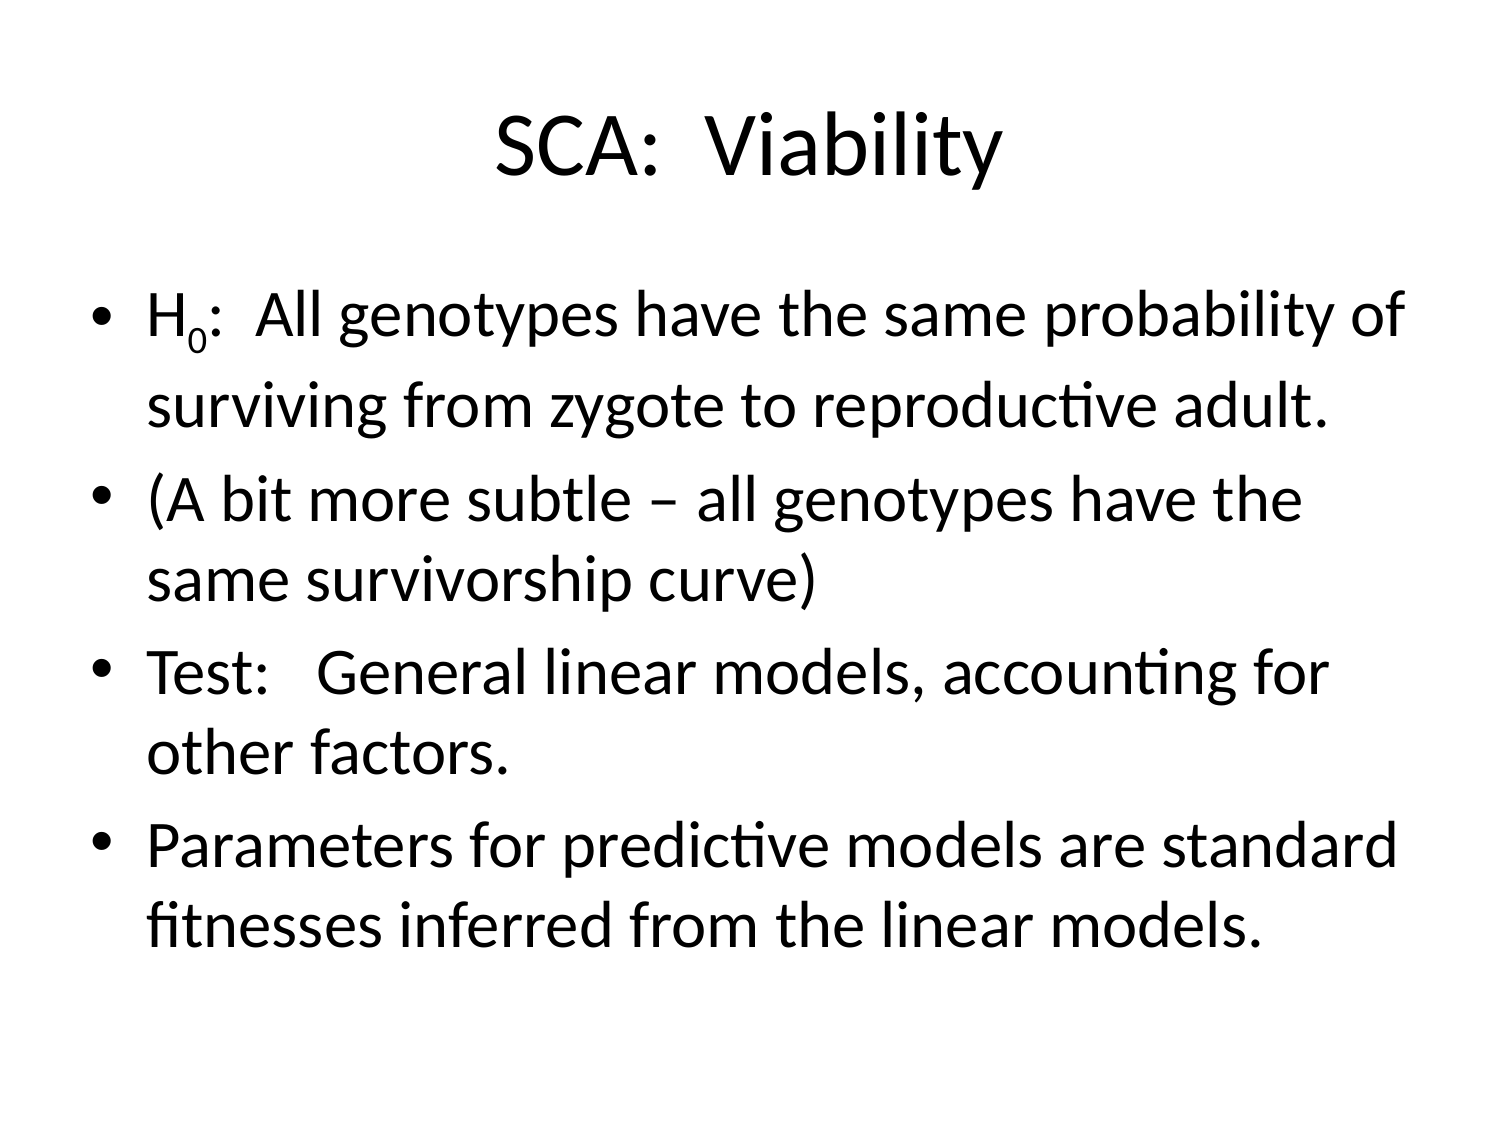

# SCA:  Viability
H0:  All genotypes have the same probability of surviving from zygote to reproductive adult.
(A bit more subtle – all genotypes have the same survivorship curve)
Test:   General linear models, accounting for other factors.
Parameters for predictive models are standard fitnesses inferred from the linear models.